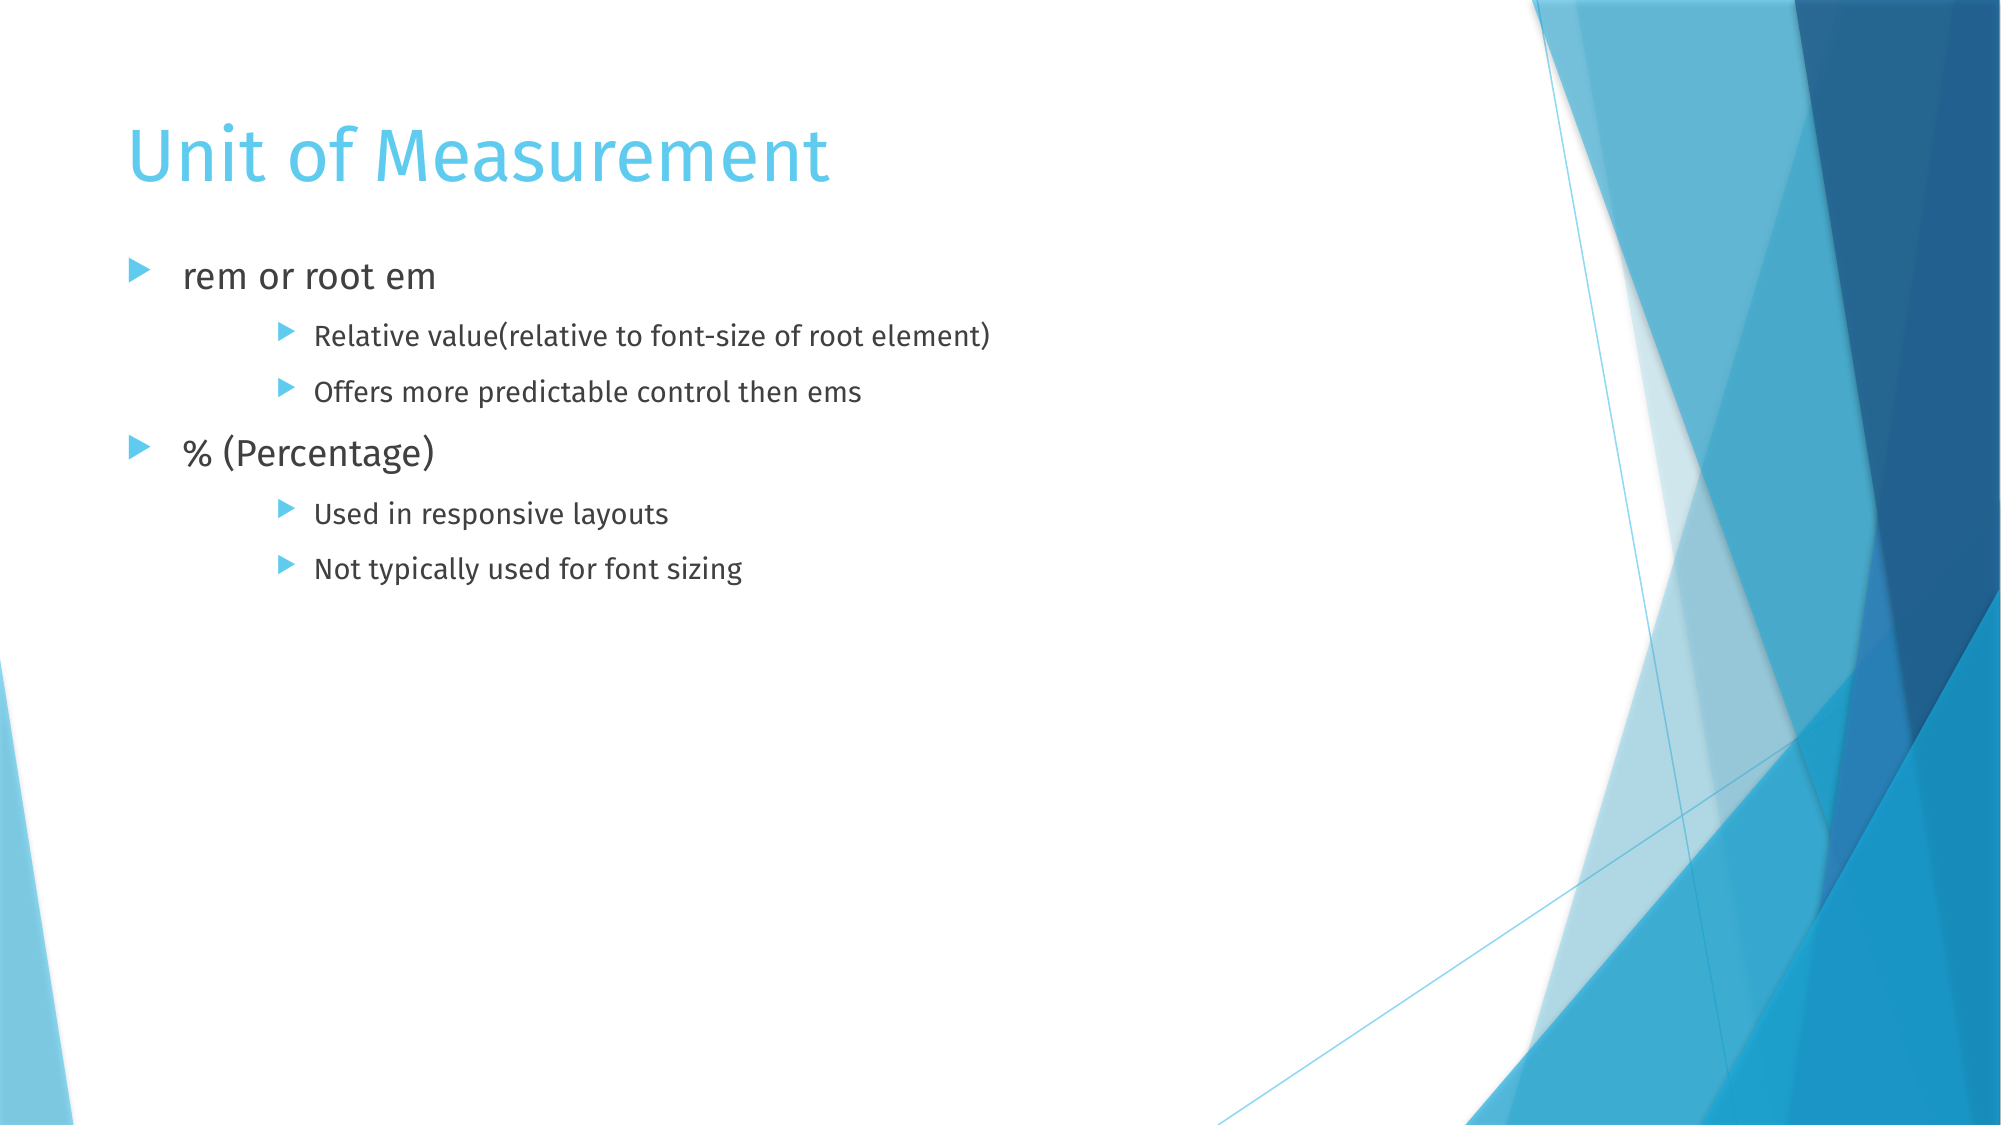

# Unit of Measurement
rem or root em
Relative value(relative to font-size of root element)
Offers more predictable control then ems
% (Percentage)
Used in responsive layouts
Not typically used for font sizing